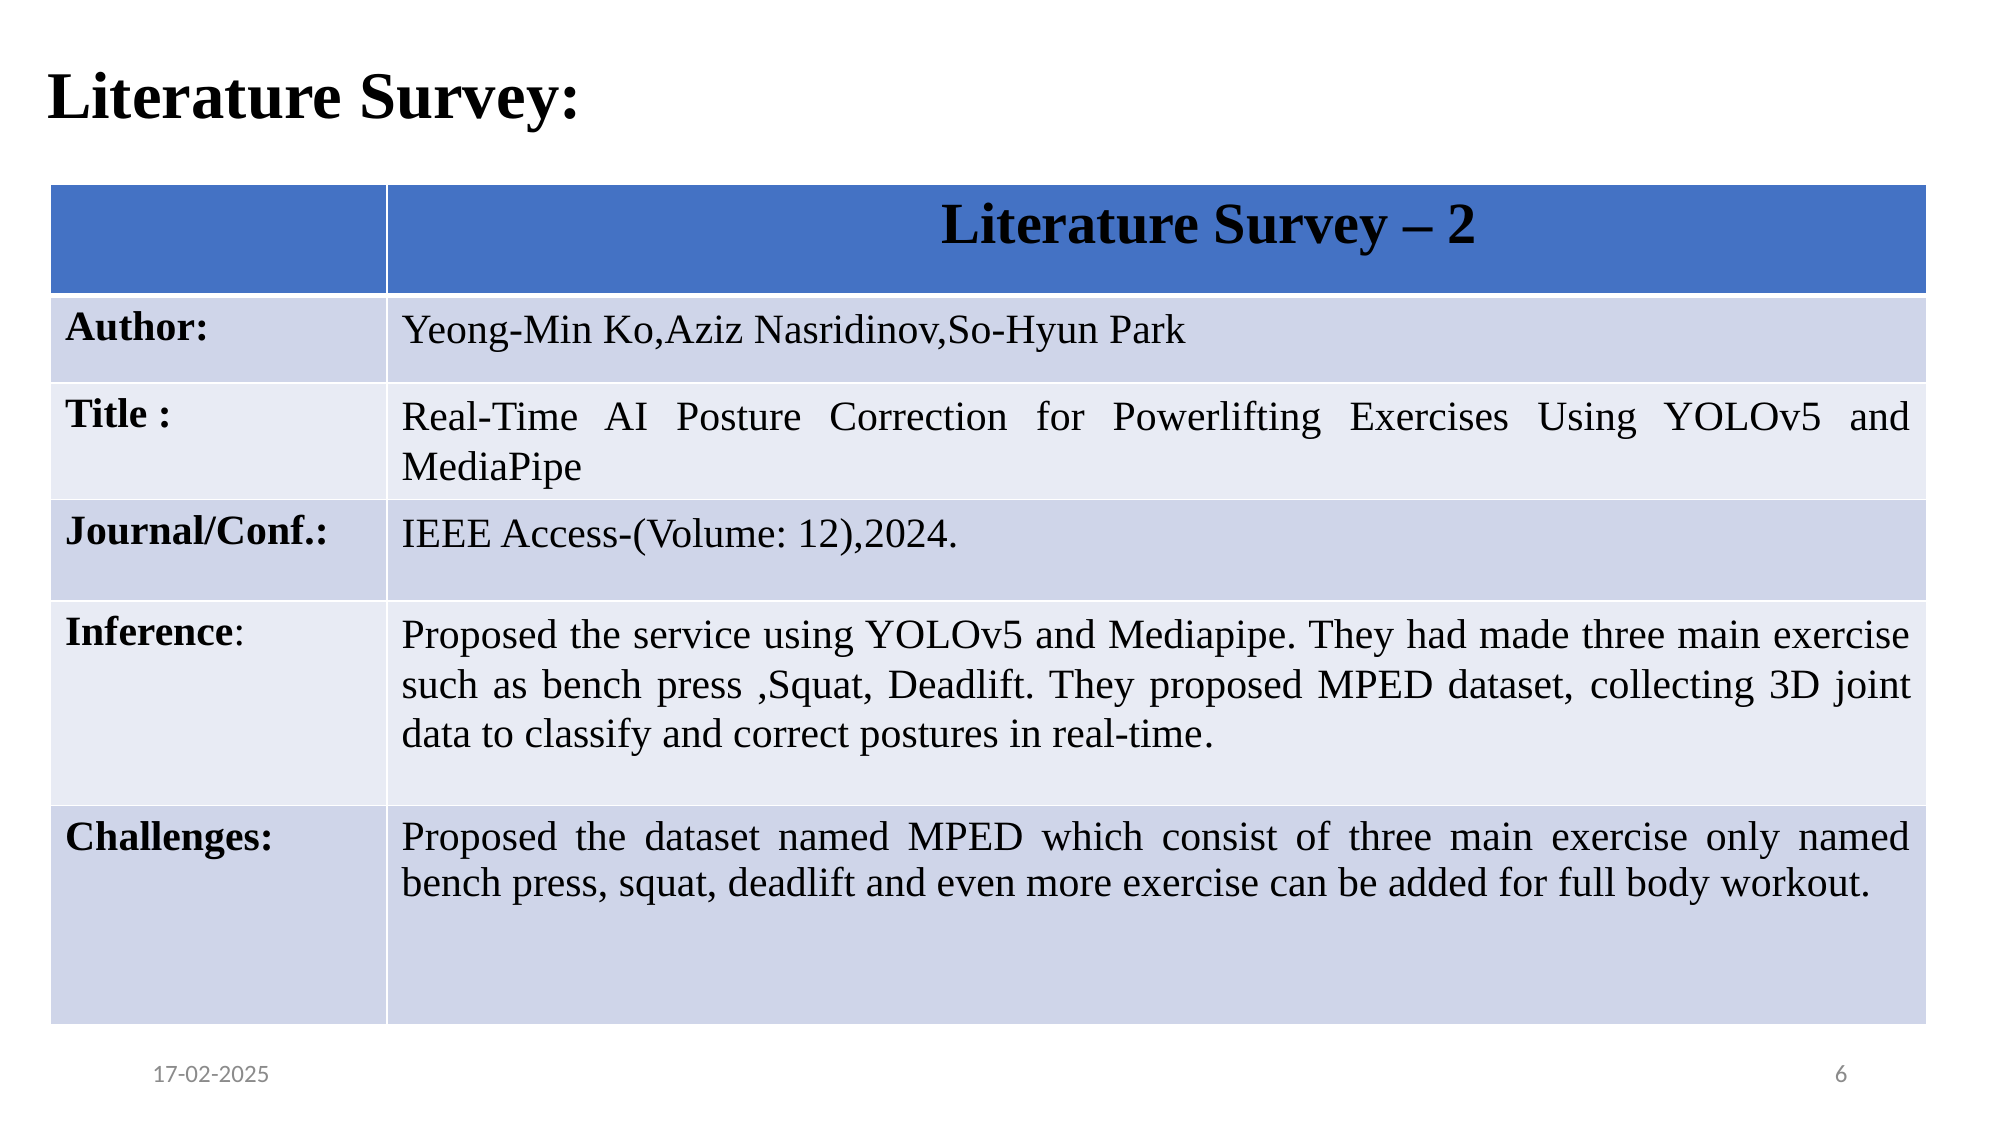

Literature Survey:
#
|  | Literature Survey – 2 |
| --- | --- |
| Author: | Yeong-Min Ko,Aziz Nasridinov,So-Hyun Park |
| Title : | Real-Time AI Posture Correction for Powerlifting Exercises Using YOLOv5 and MediaPipe |
| Journal/Conf.: | IEEE Access-(Volume: 12),2024. |
| Inference: | Proposed the service using YOLOv5 and Mediapipe. They had made three main exercise such as bench press ,Squat, Deadlift. They proposed MPED dataset, collecting 3D joint data to classify and correct postures in real-time. |
| Challenges: | Proposed the dataset named MPED which consist of three main exercise only named bench press, squat, deadlift and even more exercise can be added for full body workout. |
17-02-2025
6